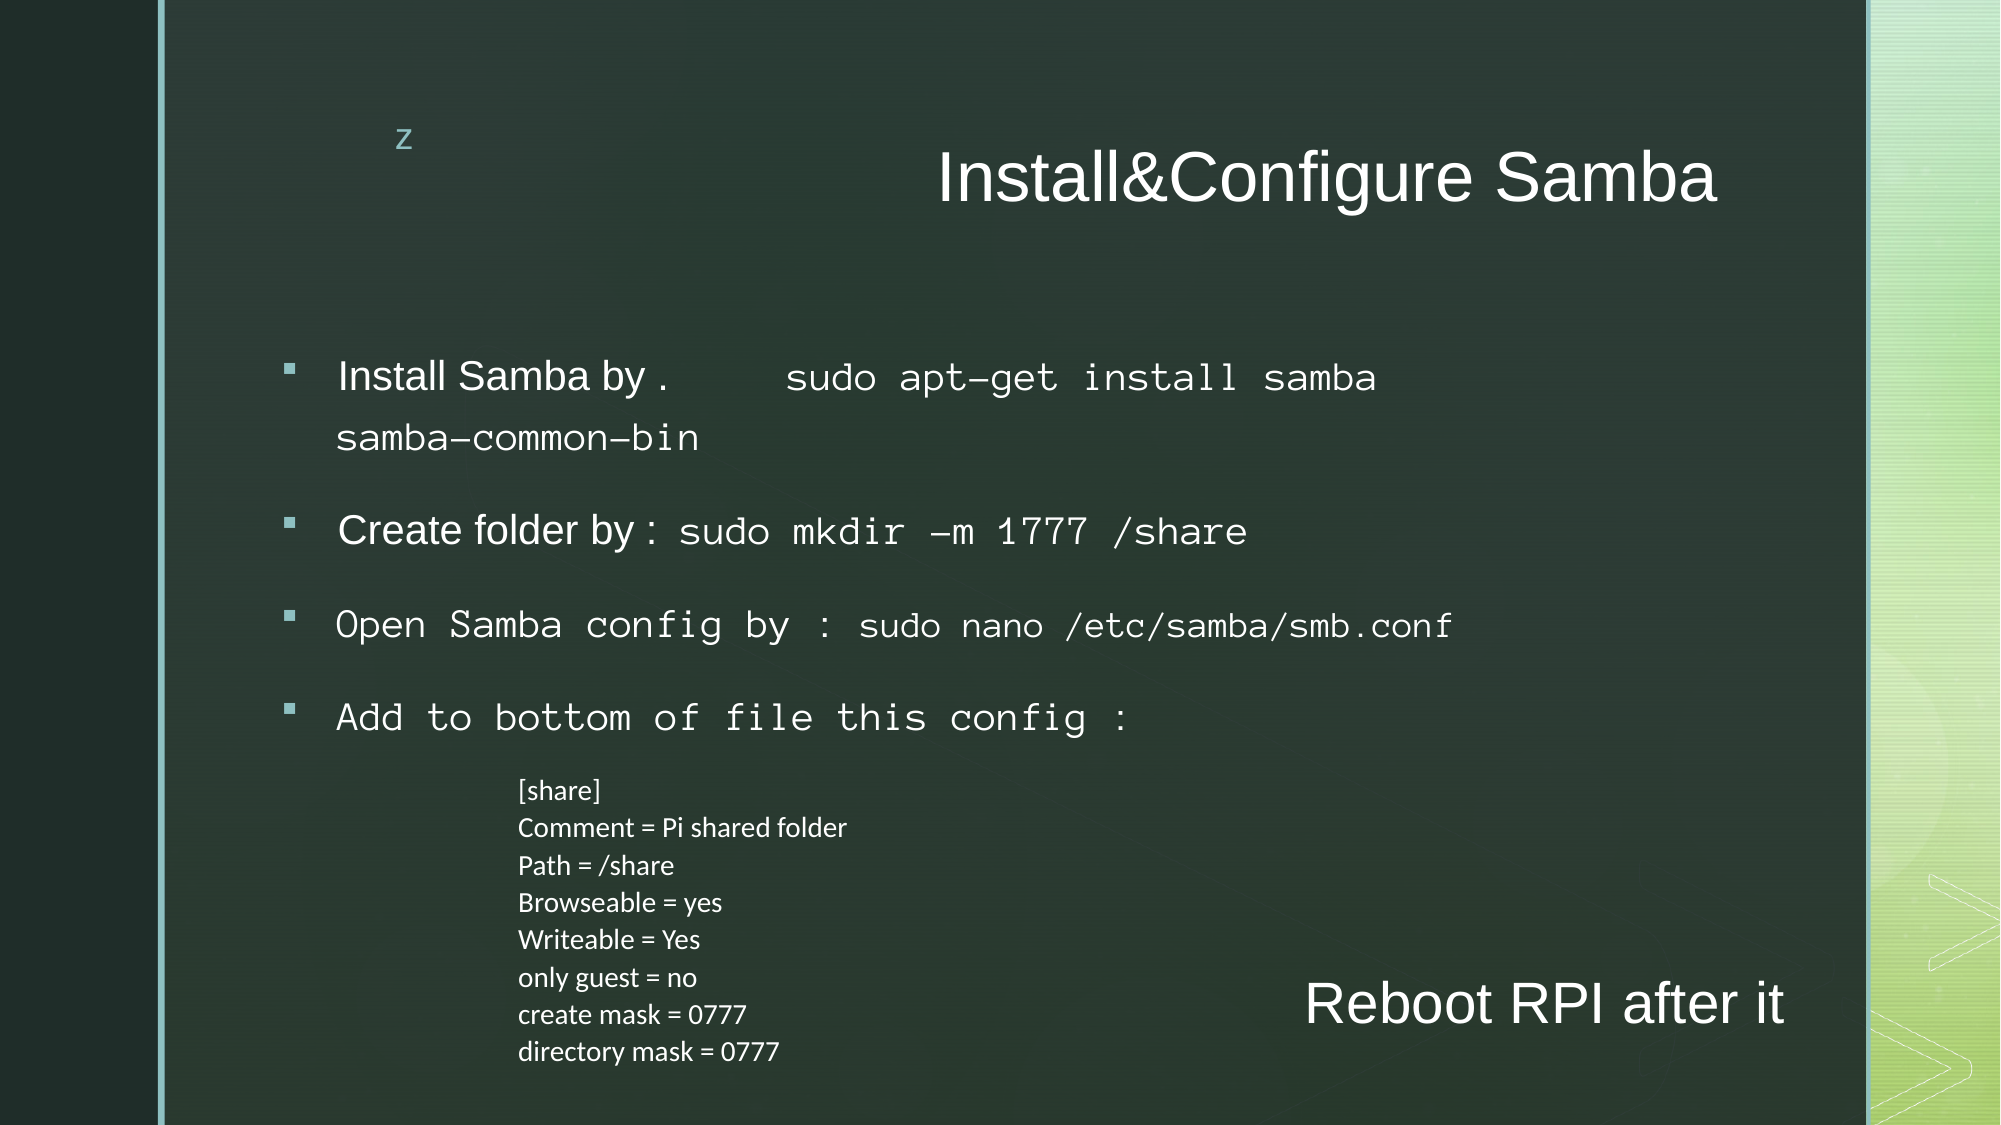

# Install&Configure Samba
Install Samba by .	sudo apt-get install samba samba-common-bin
Create folder by :  sudo mkdir -m 1777 /share
Open Samba config by : sudo nano /etc/samba/smb.conf
Add to bottom of file this config :

[share]
Comment = Pi shared folder
Path = /share
Browseable = yes
Writeable = Yes
only guest = no
create mask = 0777
directory mask = 0777
Reboot RPI after it